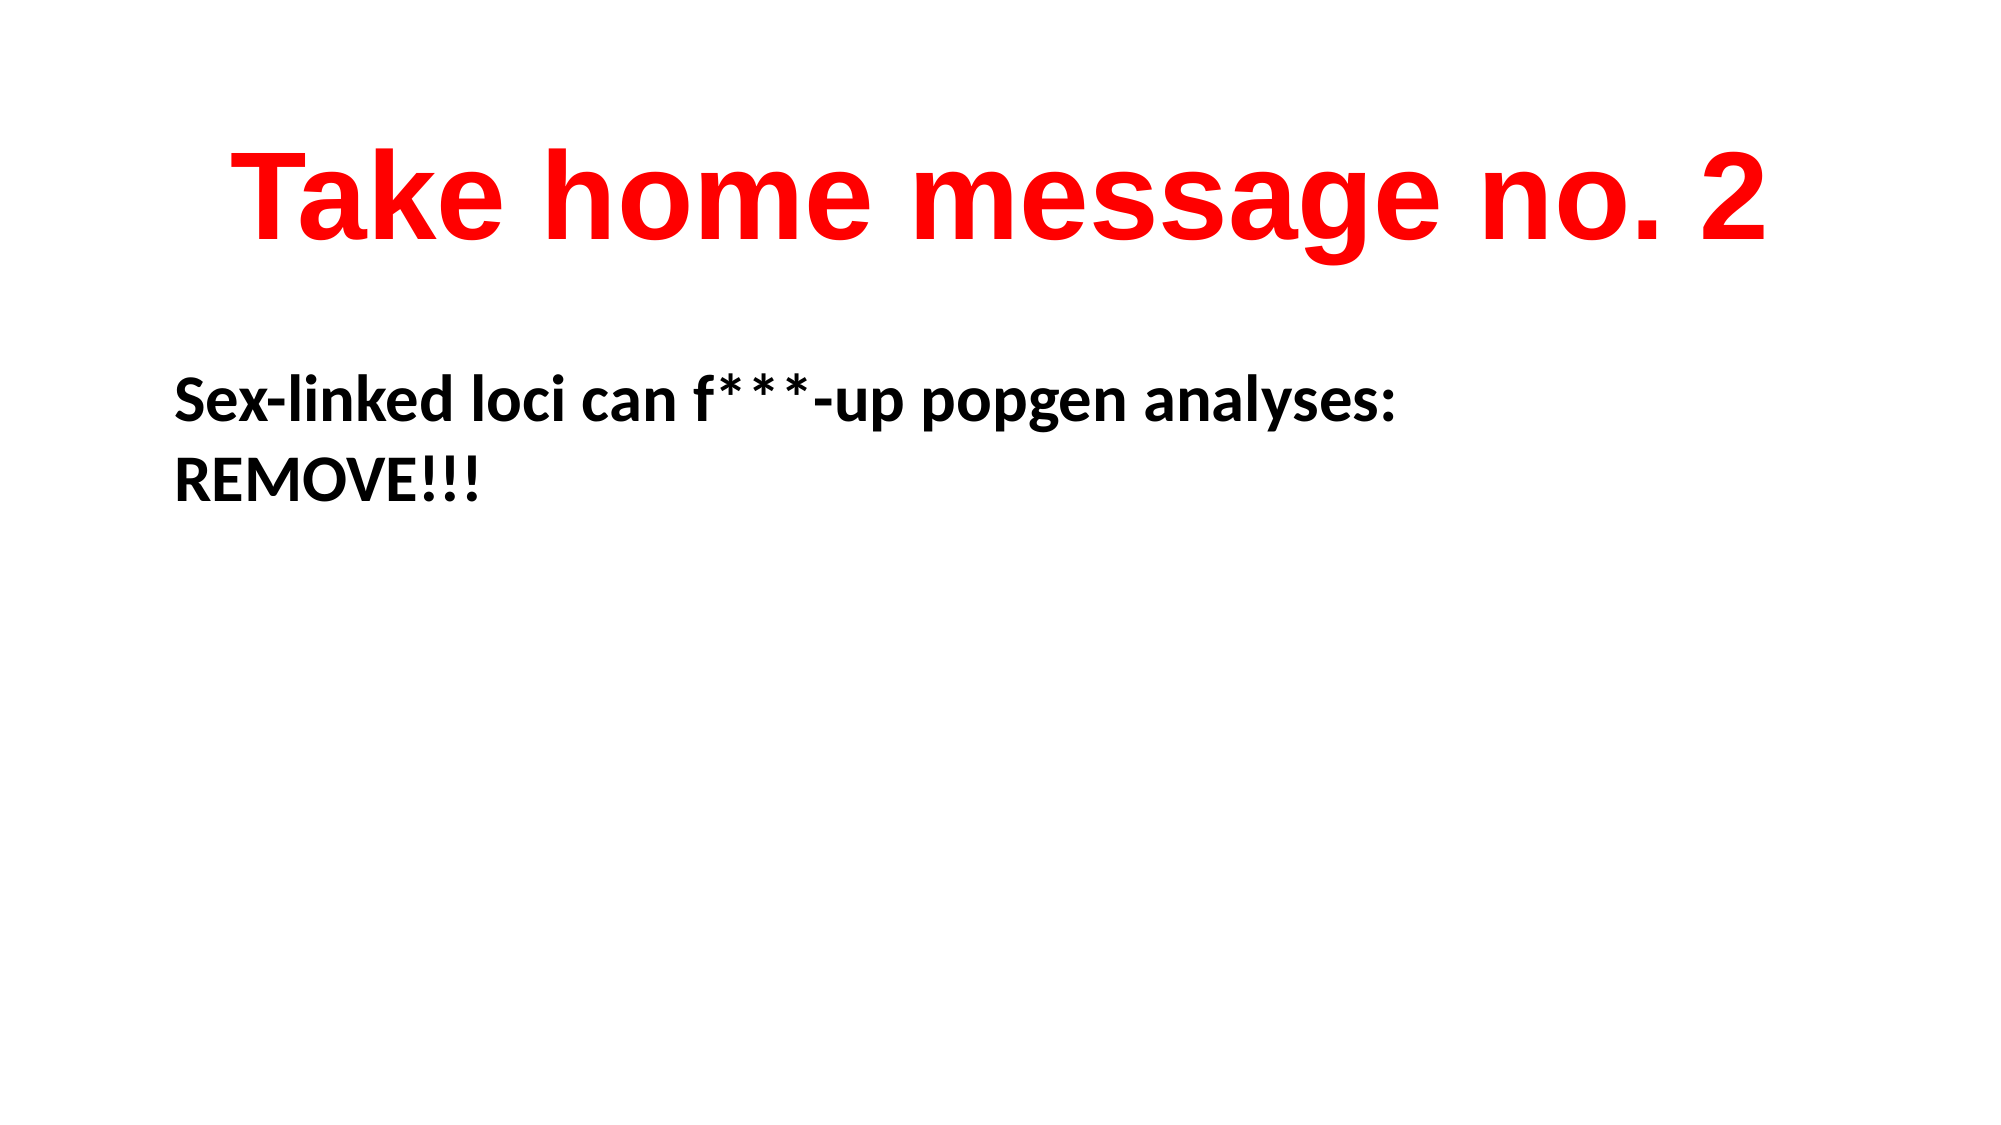

# Take home message no. 2
Sex-linked loci can f***-up popgen analyses:
REMOVE!!!